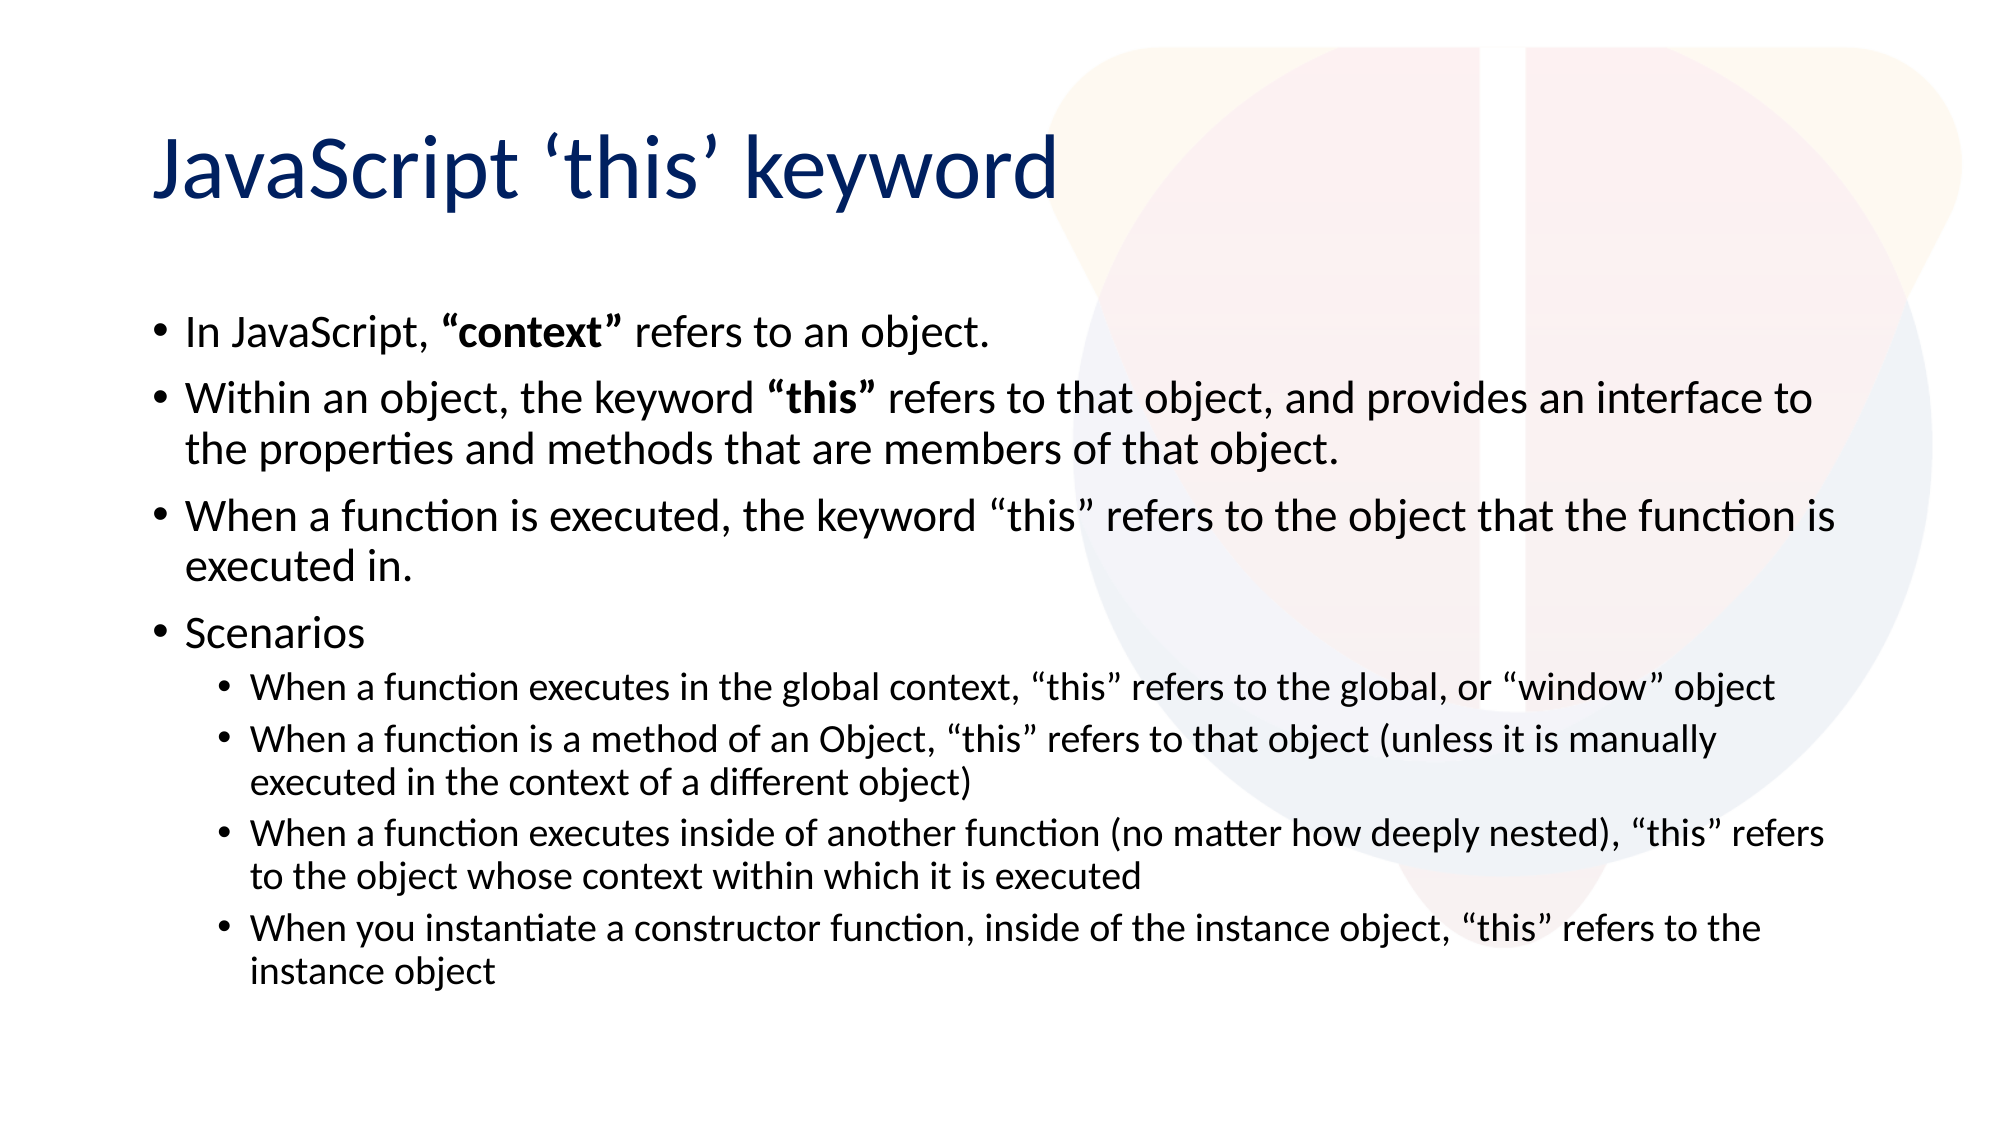

# JavaScript ‘this’ keyword
In JavaScript, “context” refers to an object.
Within an object, the keyword “this” refers to that object, and provides an interface to the properties and methods that are members of that object.
When a function is executed, the keyword “this” refers to the object that the function is executed in.
Scenarios
When a function executes in the global context, “this” refers to the global, or “window” object
When a function is a method of an Object, “this” refers to that object (unless it is manually executed in the context of a different object)
When a function executes inside of another function (no matter how deeply nested), “this” refers to the object whose context within which it is executed
When you instantiate a constructor function, inside of the instance object, “this” refers to the instance object